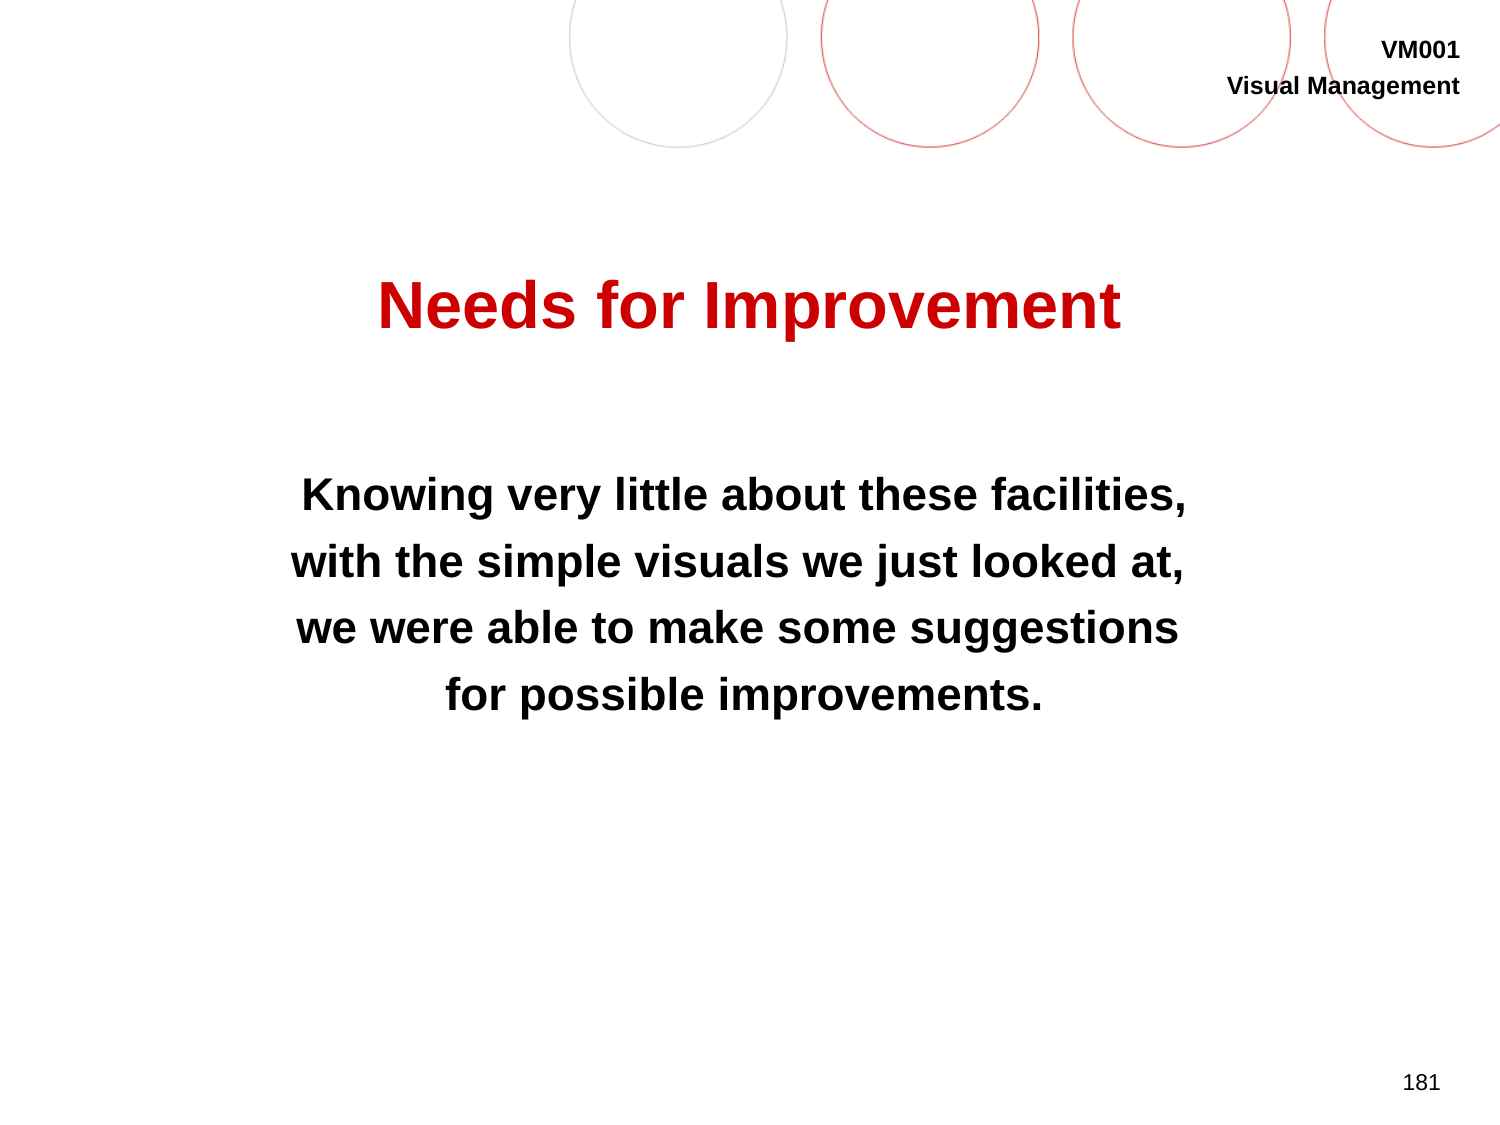

# Needs for Improvement
Knowing very little about these facilities,
with the simple visuals we just looked at,
we were able to make some suggestions
for possible improvements.